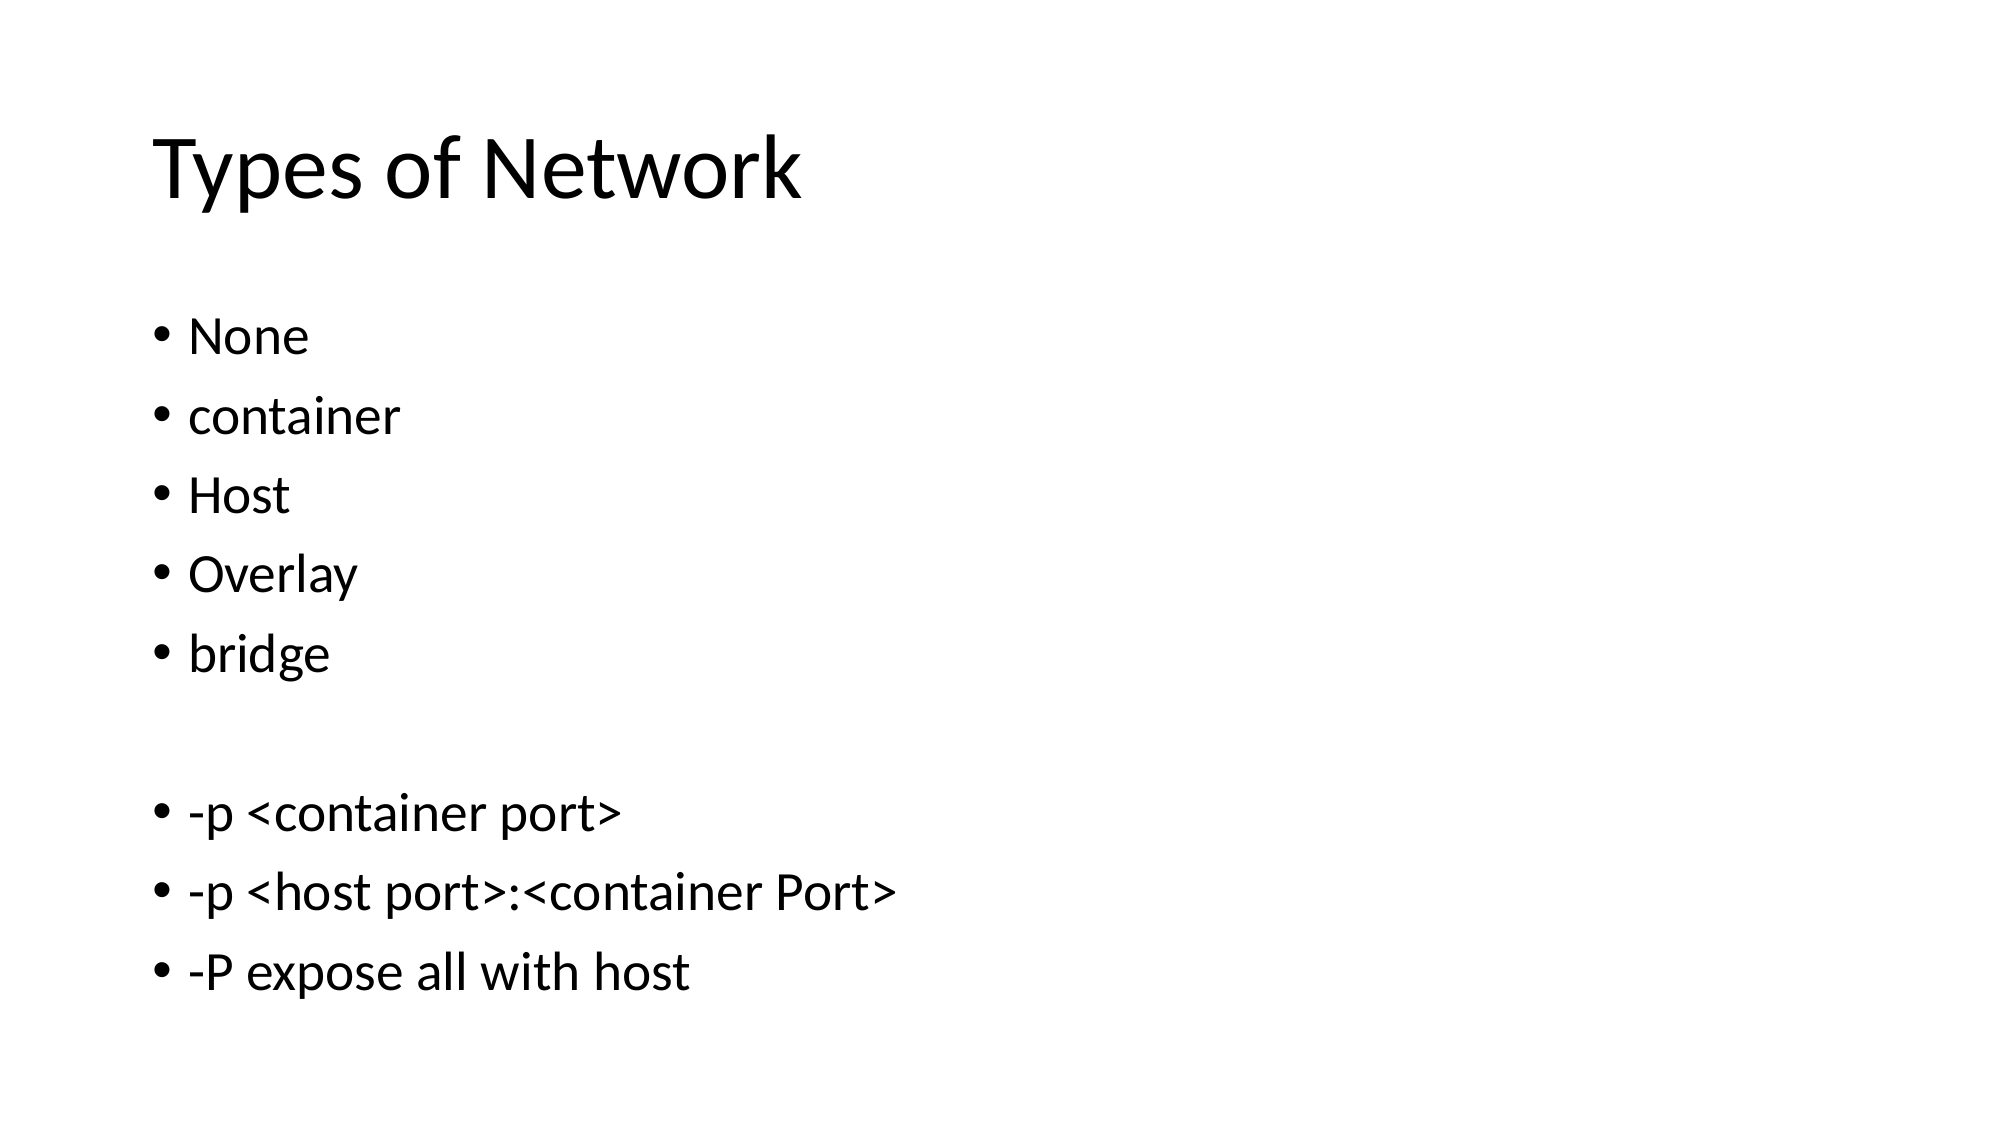

# Types of Network
None
container
Host
Overlay
bridge

-p <container port>
-p <host port>:<container Port>
-P expose all with host